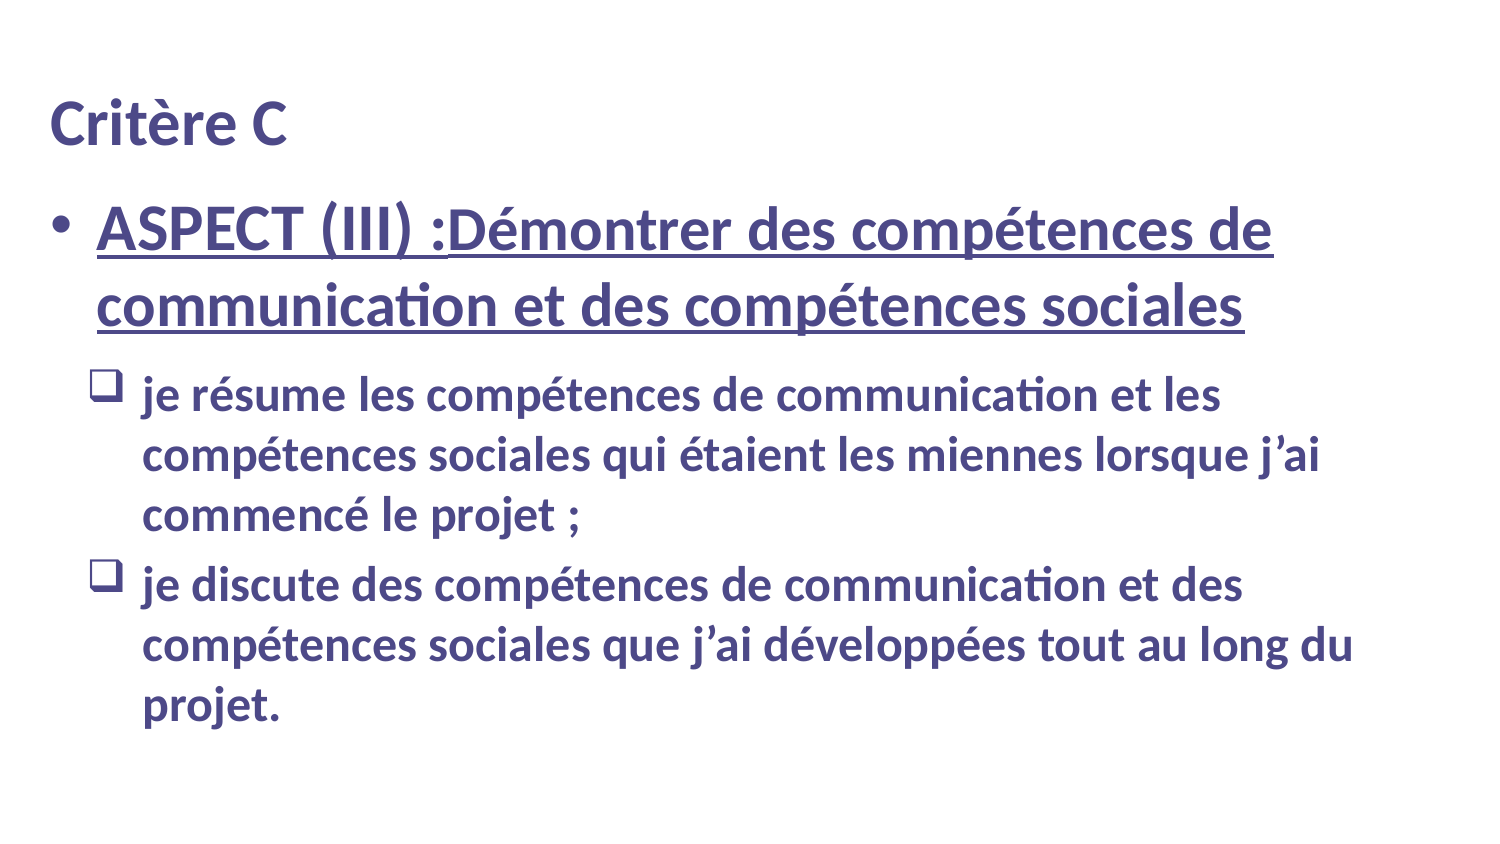

Critère C
Aspect (iii) :Démontrer des compétences de communication et des compétences sociales
je résume les compétences de communication et les compétences sociales qui étaient les miennes lorsque j’ai commencé le projet ;
je discute des compétences de communication et des compétences sociales que j’ai développées tout au long du projet.